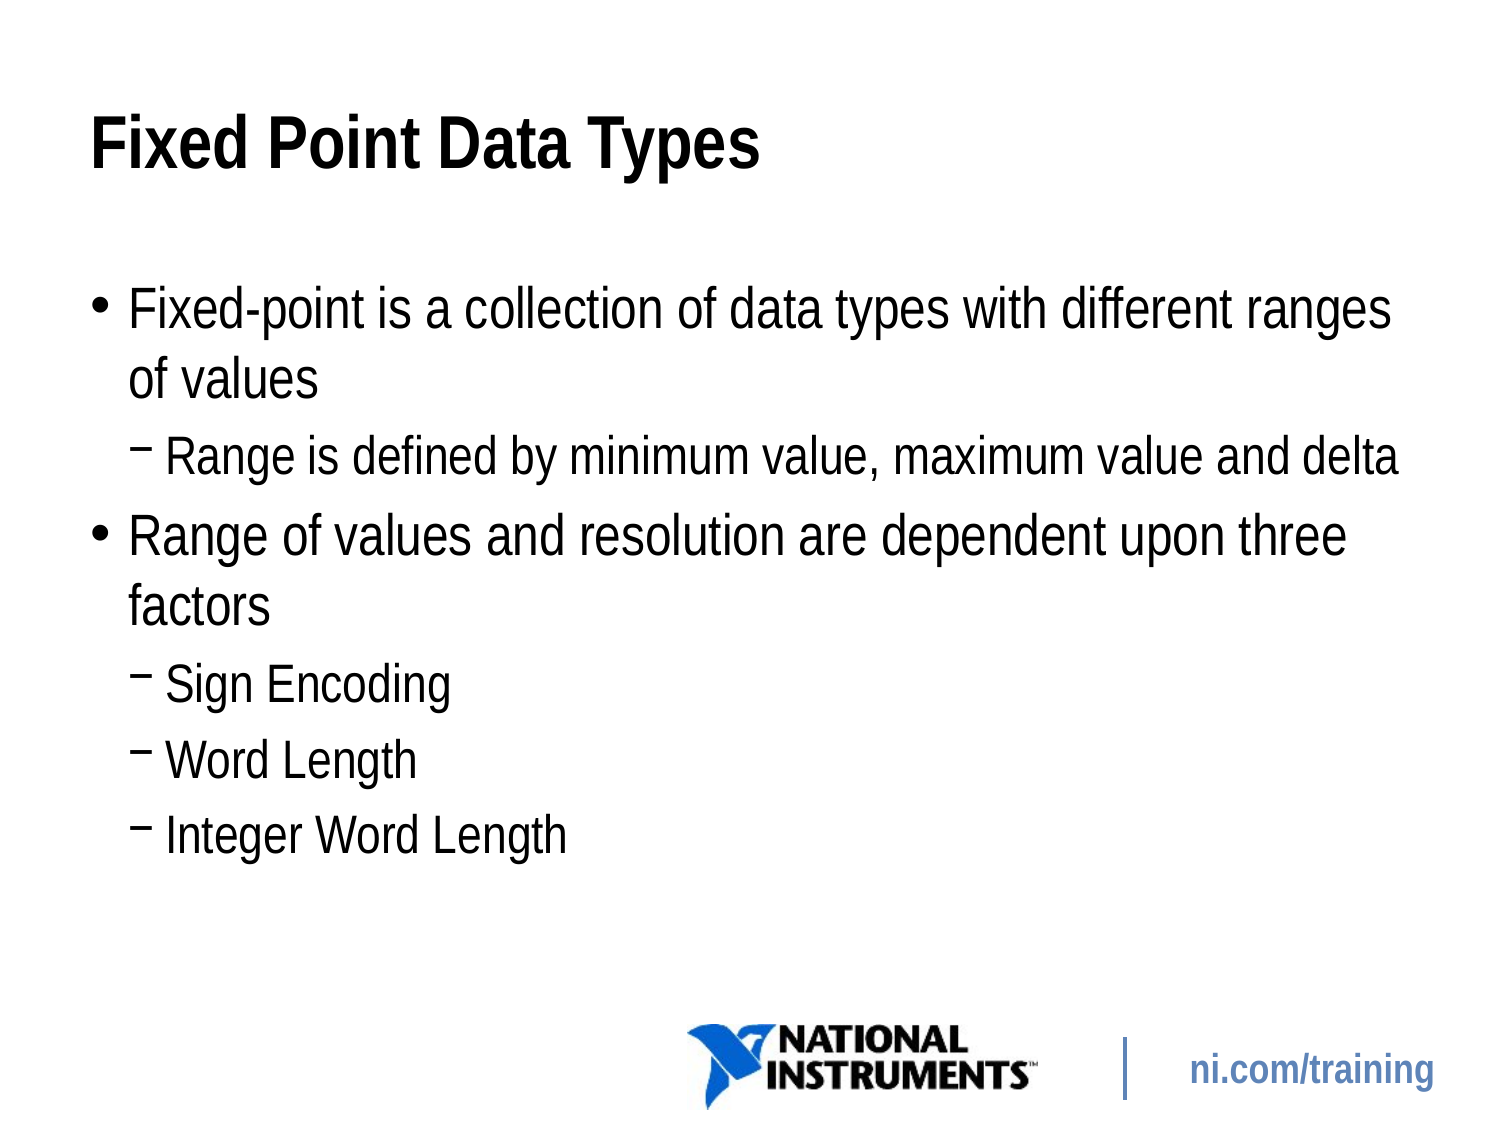

# Fixed Point Data Types
Fixed-point is a collection of data types with different ranges of values
Range is defined by minimum value, maximum value and delta
Range of values and resolution are dependent upon three factors
Sign Encoding
Word Length
Integer Word Length